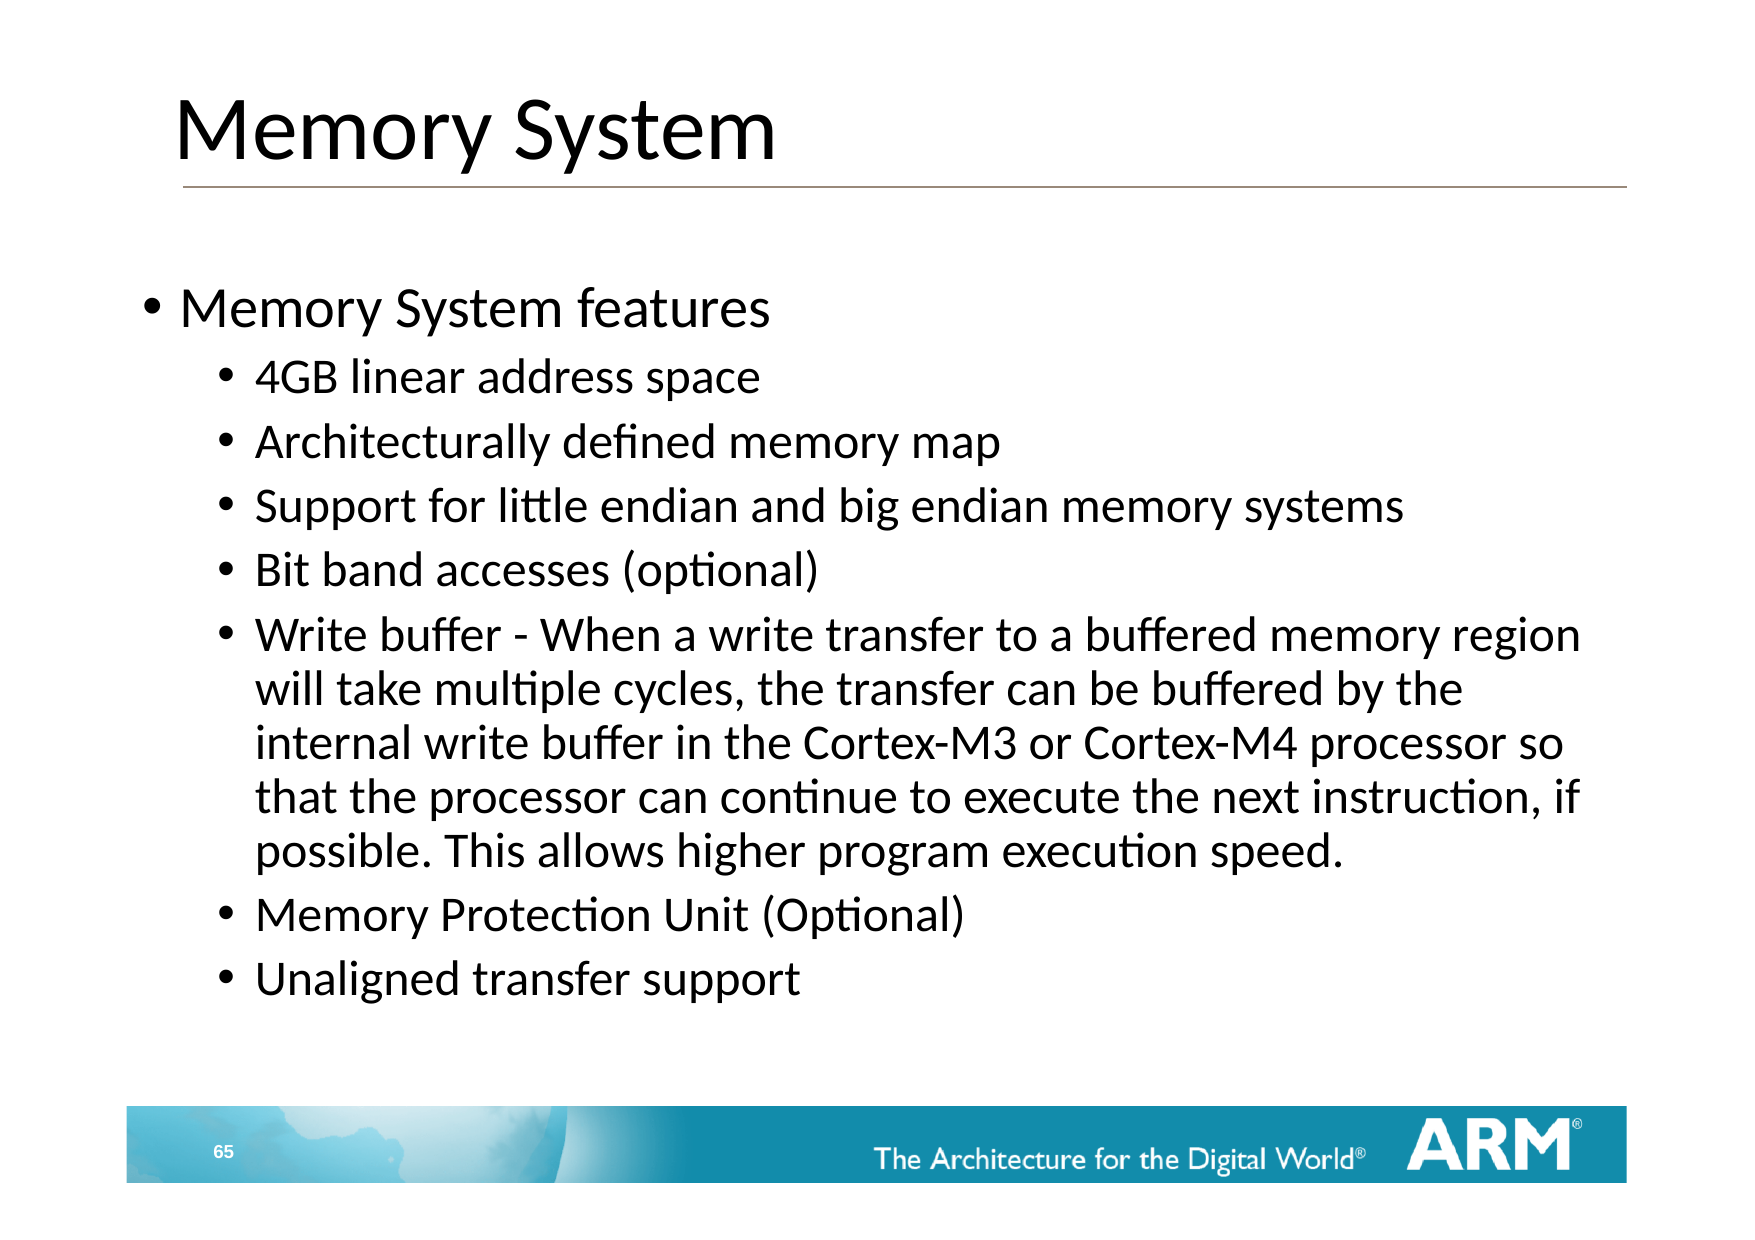

# Memory System
Memory System features
4GB linear address space
Architecturally defined memory map
Support for little endian and big endian memory systems
Bit band accesses (optional)
Write buffer - When a write transfer to a buffered memory region will take multiple cycles, the transfer can be buffered by the internal write buffer in the Cortex-M3 or Cortex-M4 processor so that the processor can continue to execute the next instruction, if possible. This allows higher program execution speed.
Memory Protection Unit (Optional)
Unaligned transfer support
65